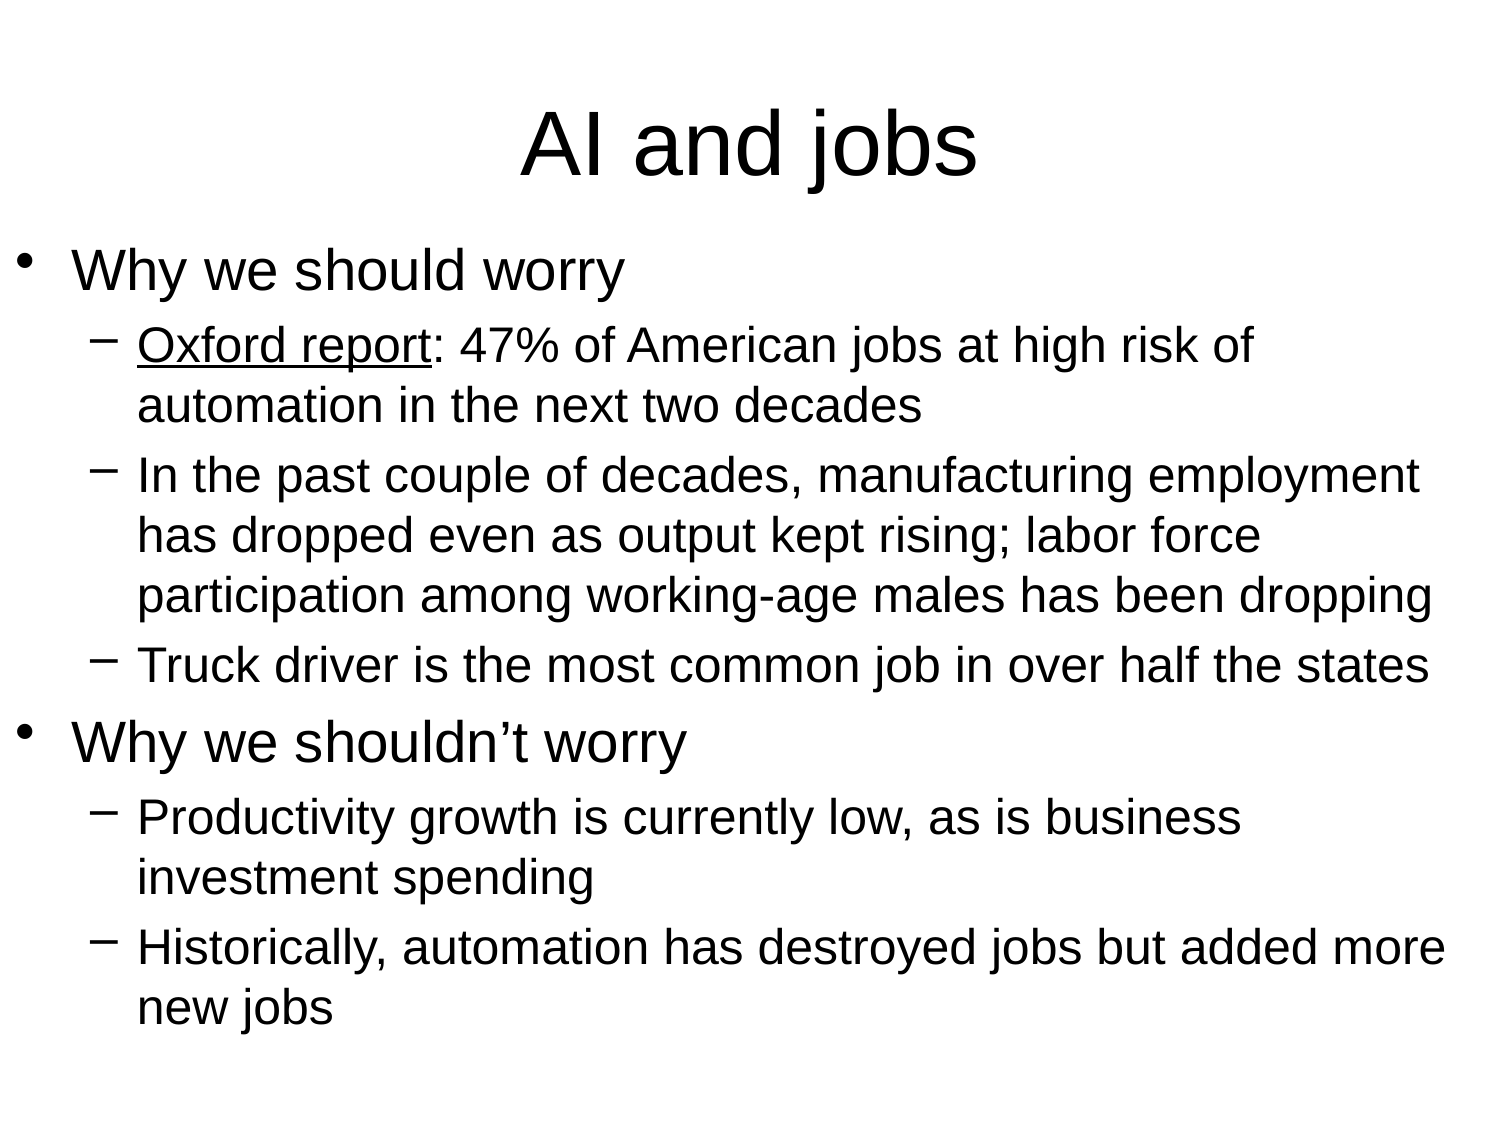

# AI and jobs
Why we should worry
Oxford report: 47% of American jobs at high risk of automation in the next two decades
In the past couple of decades, manufacturing employment has dropped even as output kept rising; labor force participation among working-age males has been dropping
Truck driver is the most common job in over half the states
Why we shouldn’t worry
Productivity growth is currently low, as is business investment spending
Historically, automation has destroyed jobs but added more new jobs